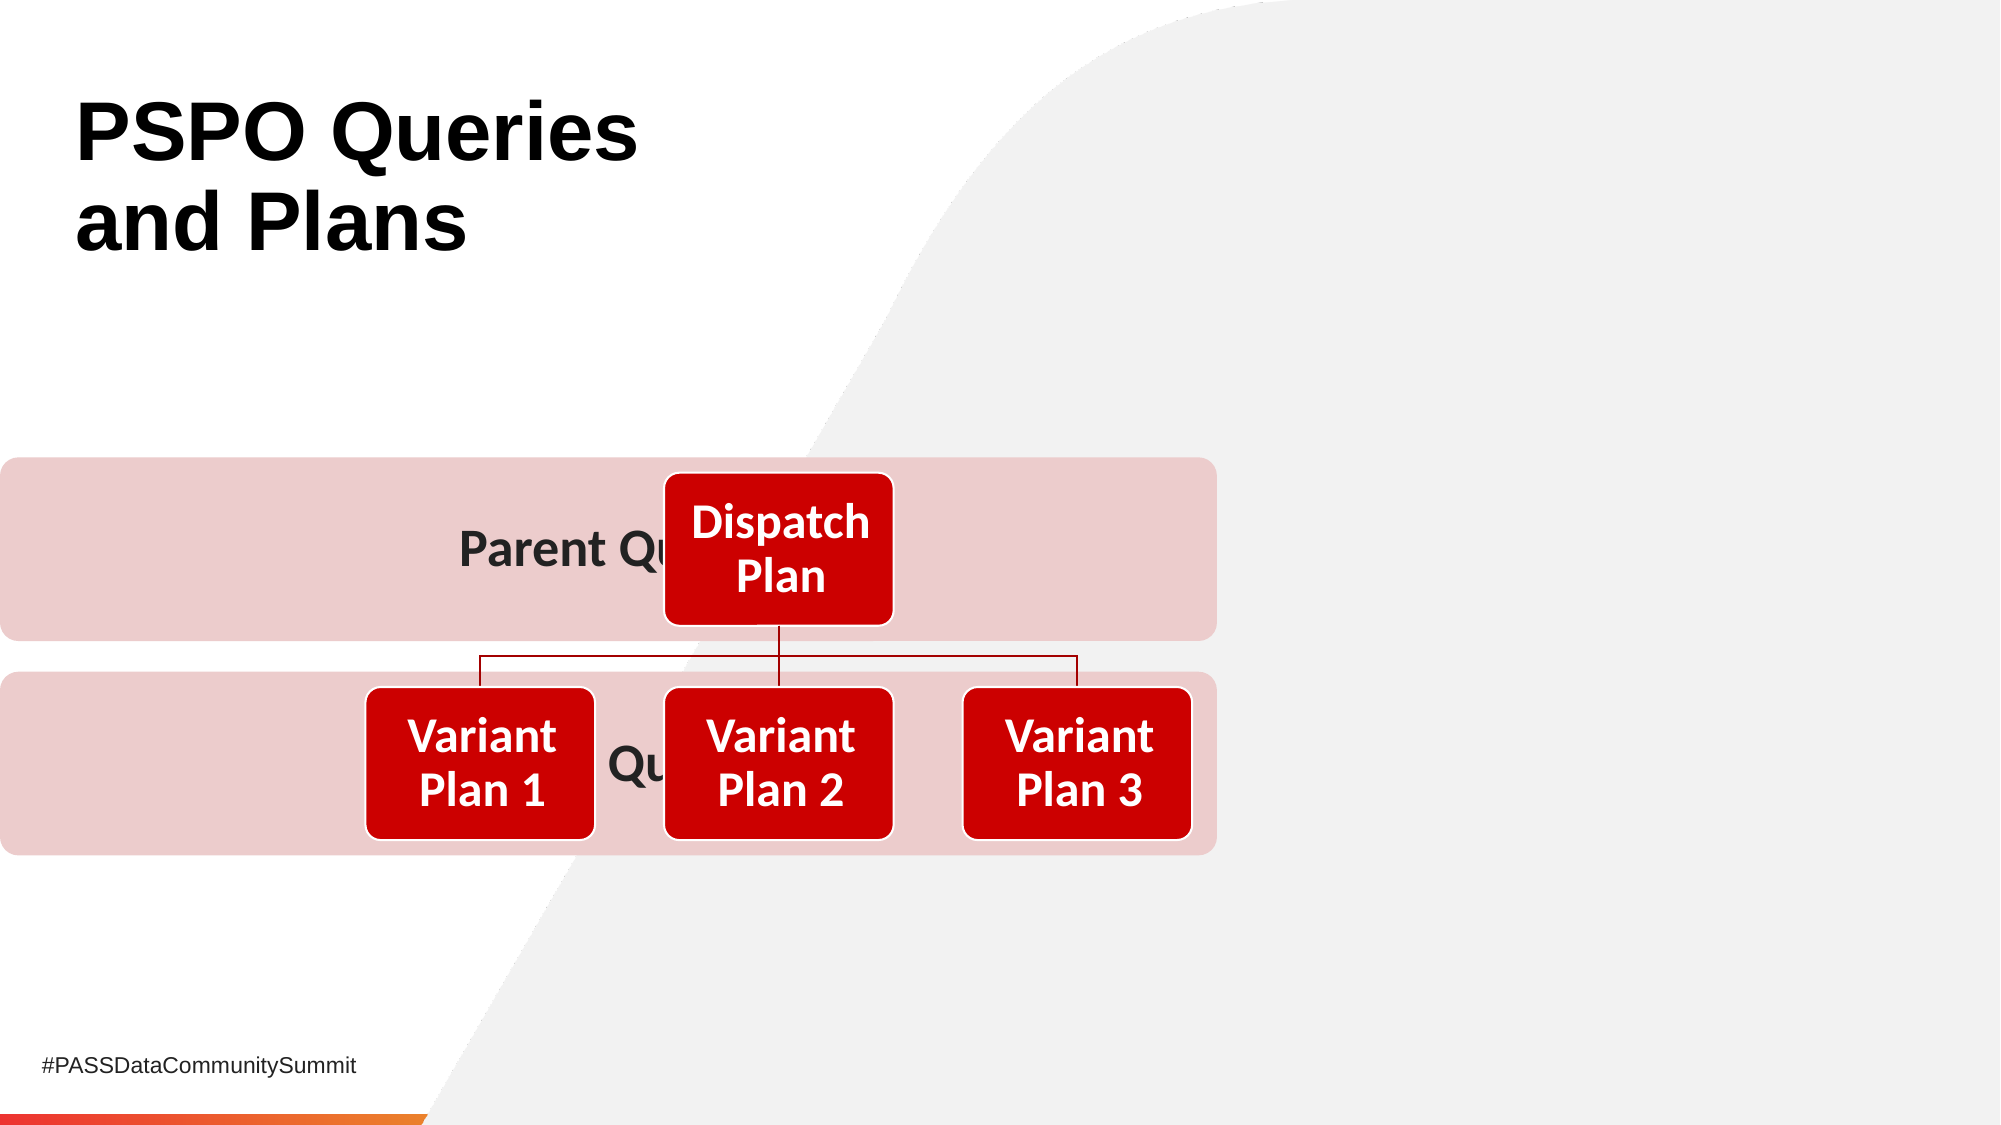

# PSPO Queries and Plans
Variant Queries
Parent Query
Dispatch Plan
Variant Plan 1
Variant Plan 2
Variant Plan 3